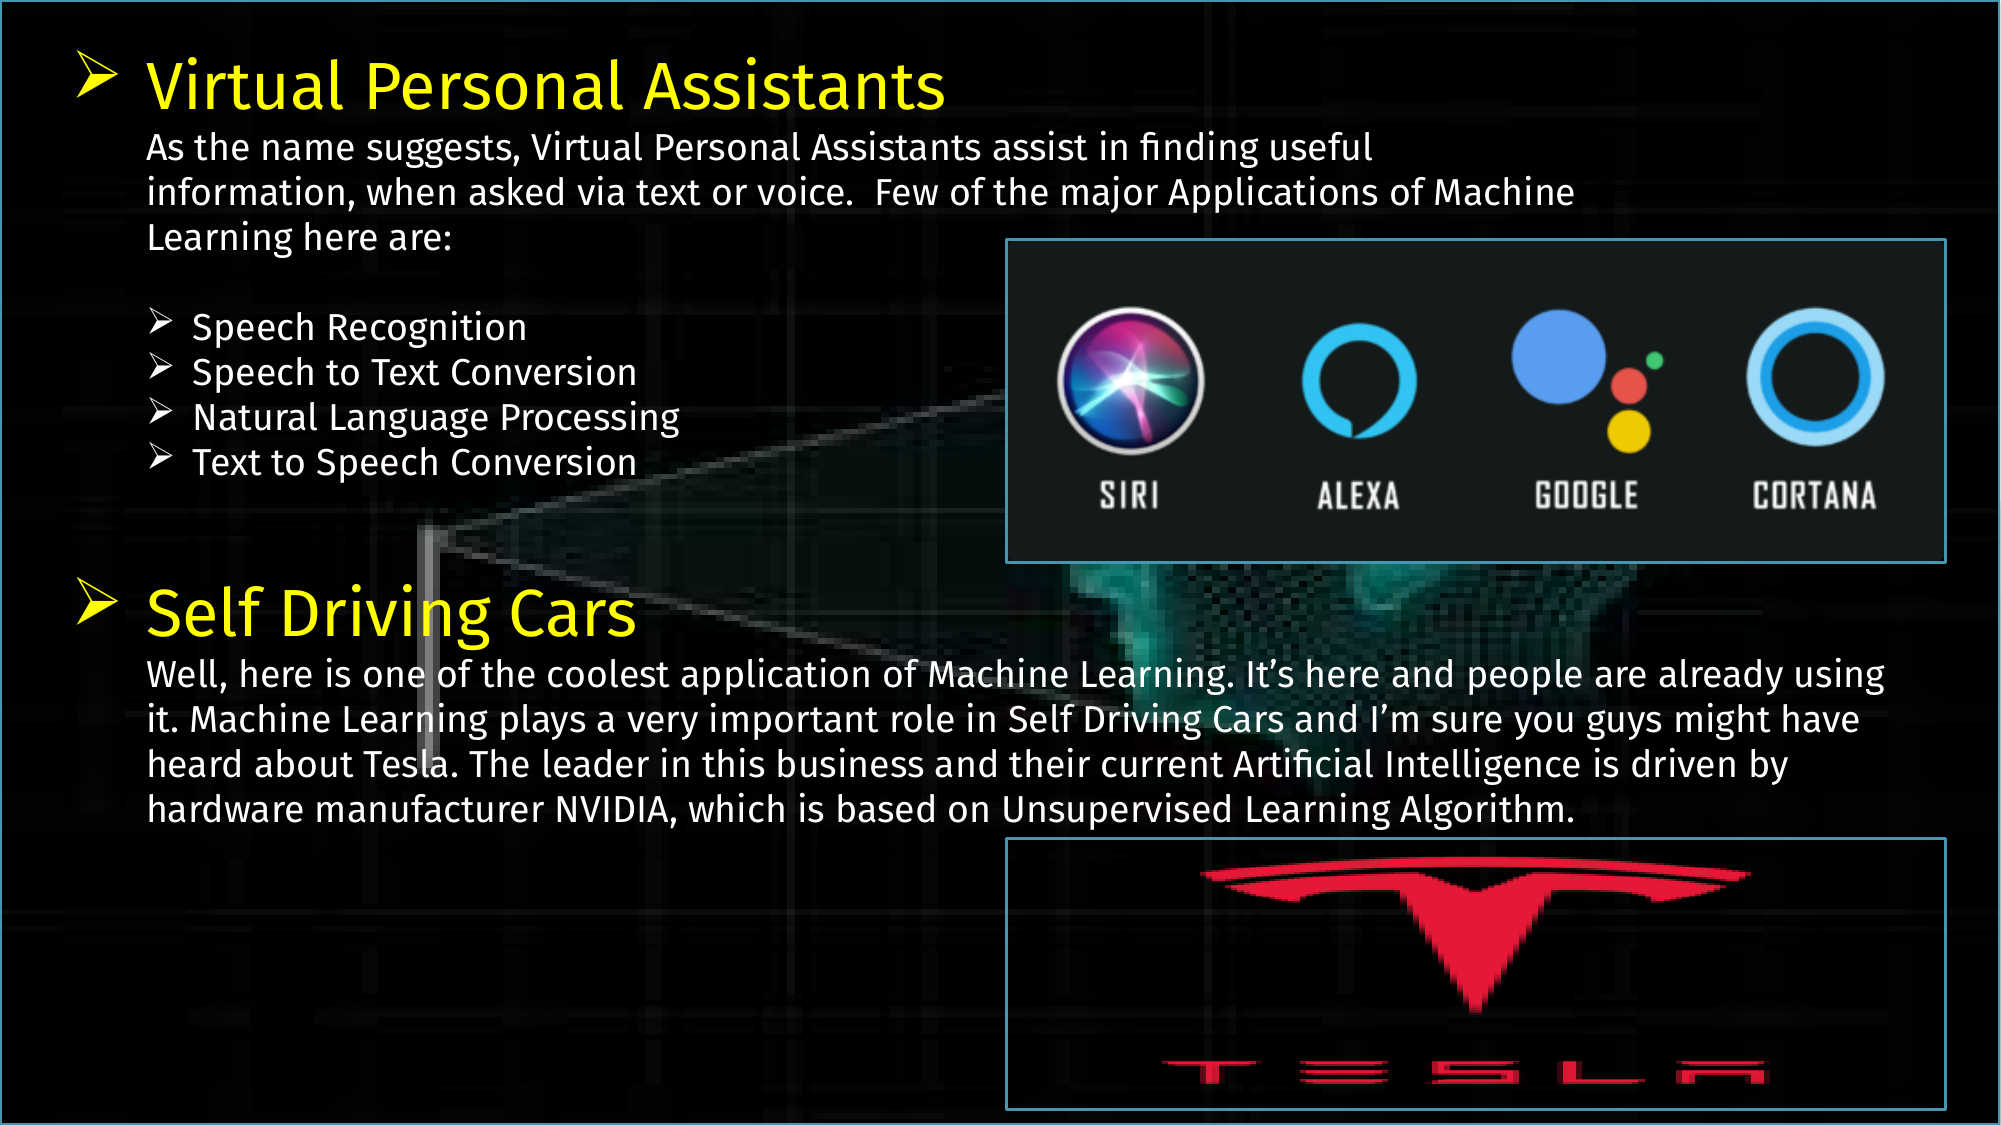

Virtual Personal Assistants
As the name suggests, Virtual Personal Assistants assist in finding useful information, when asked via text or voice.  Few of the major Applications of Machine Learning here are:

Speech Recognition
Speech to Text Conversion
Natural Language Processing
Text to Speech Conversion

Self Driving Cars
Well, here is one of the coolest application of Machine Learning. It’s here and people are already using it. Machine Learning plays a very important role in Self Driving Cars and I’m sure you guys might have heard about Tesla. The leader in this business and their current Artificial Intelligence is driven by hardware manufacturer NVIDIA, which is based on Unsupervised Learning Algorithm.